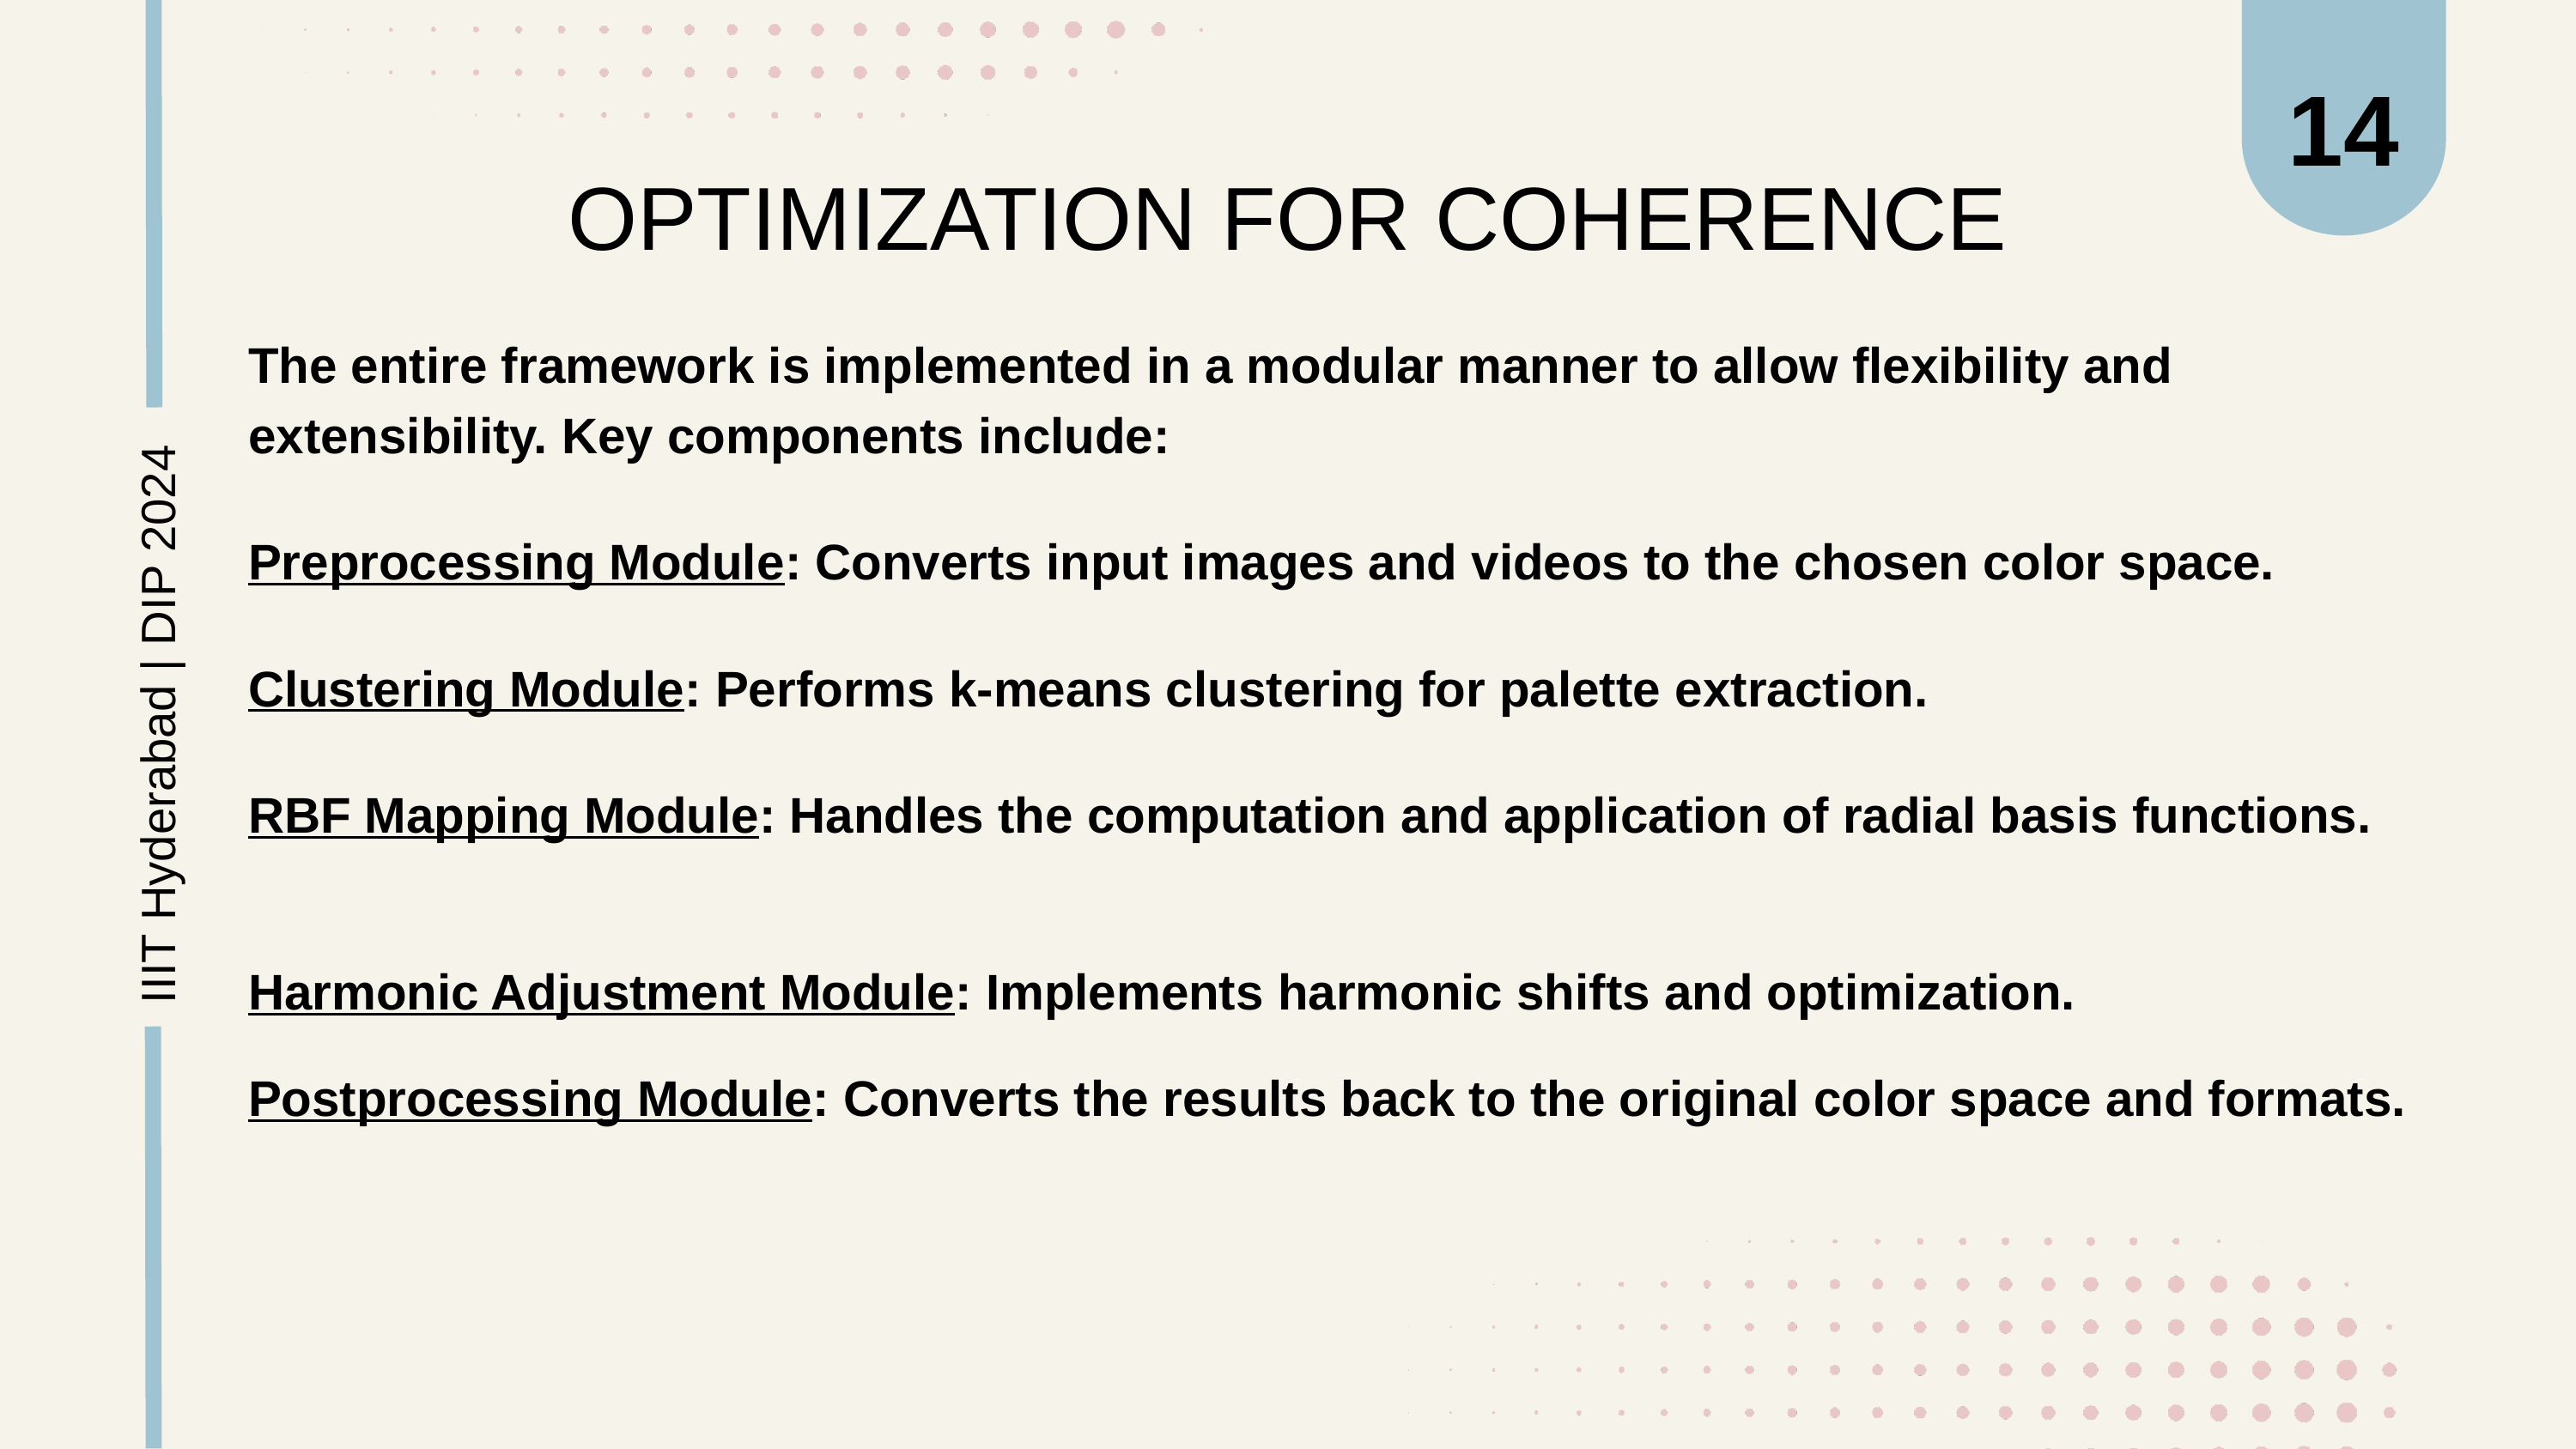

14

OPTIMIZATION FOR COHERENCE
The entire framework is implemented in a modular manner to allow flexibility and extensibility. Key components include:
Preprocessing Module: Converts input images and videos to the chosen color space.
Clustering Module: Performs k-means clustering for palette extraction.
IIIT Hyderabad | DIP 2024

RBF Mapping Module: Handles the computation and application of radial basis functions.
Harmonic Adjustment Module: Implements harmonic shifts and optimization.

Postprocessing Module: Converts the results back to the original color space and formats.